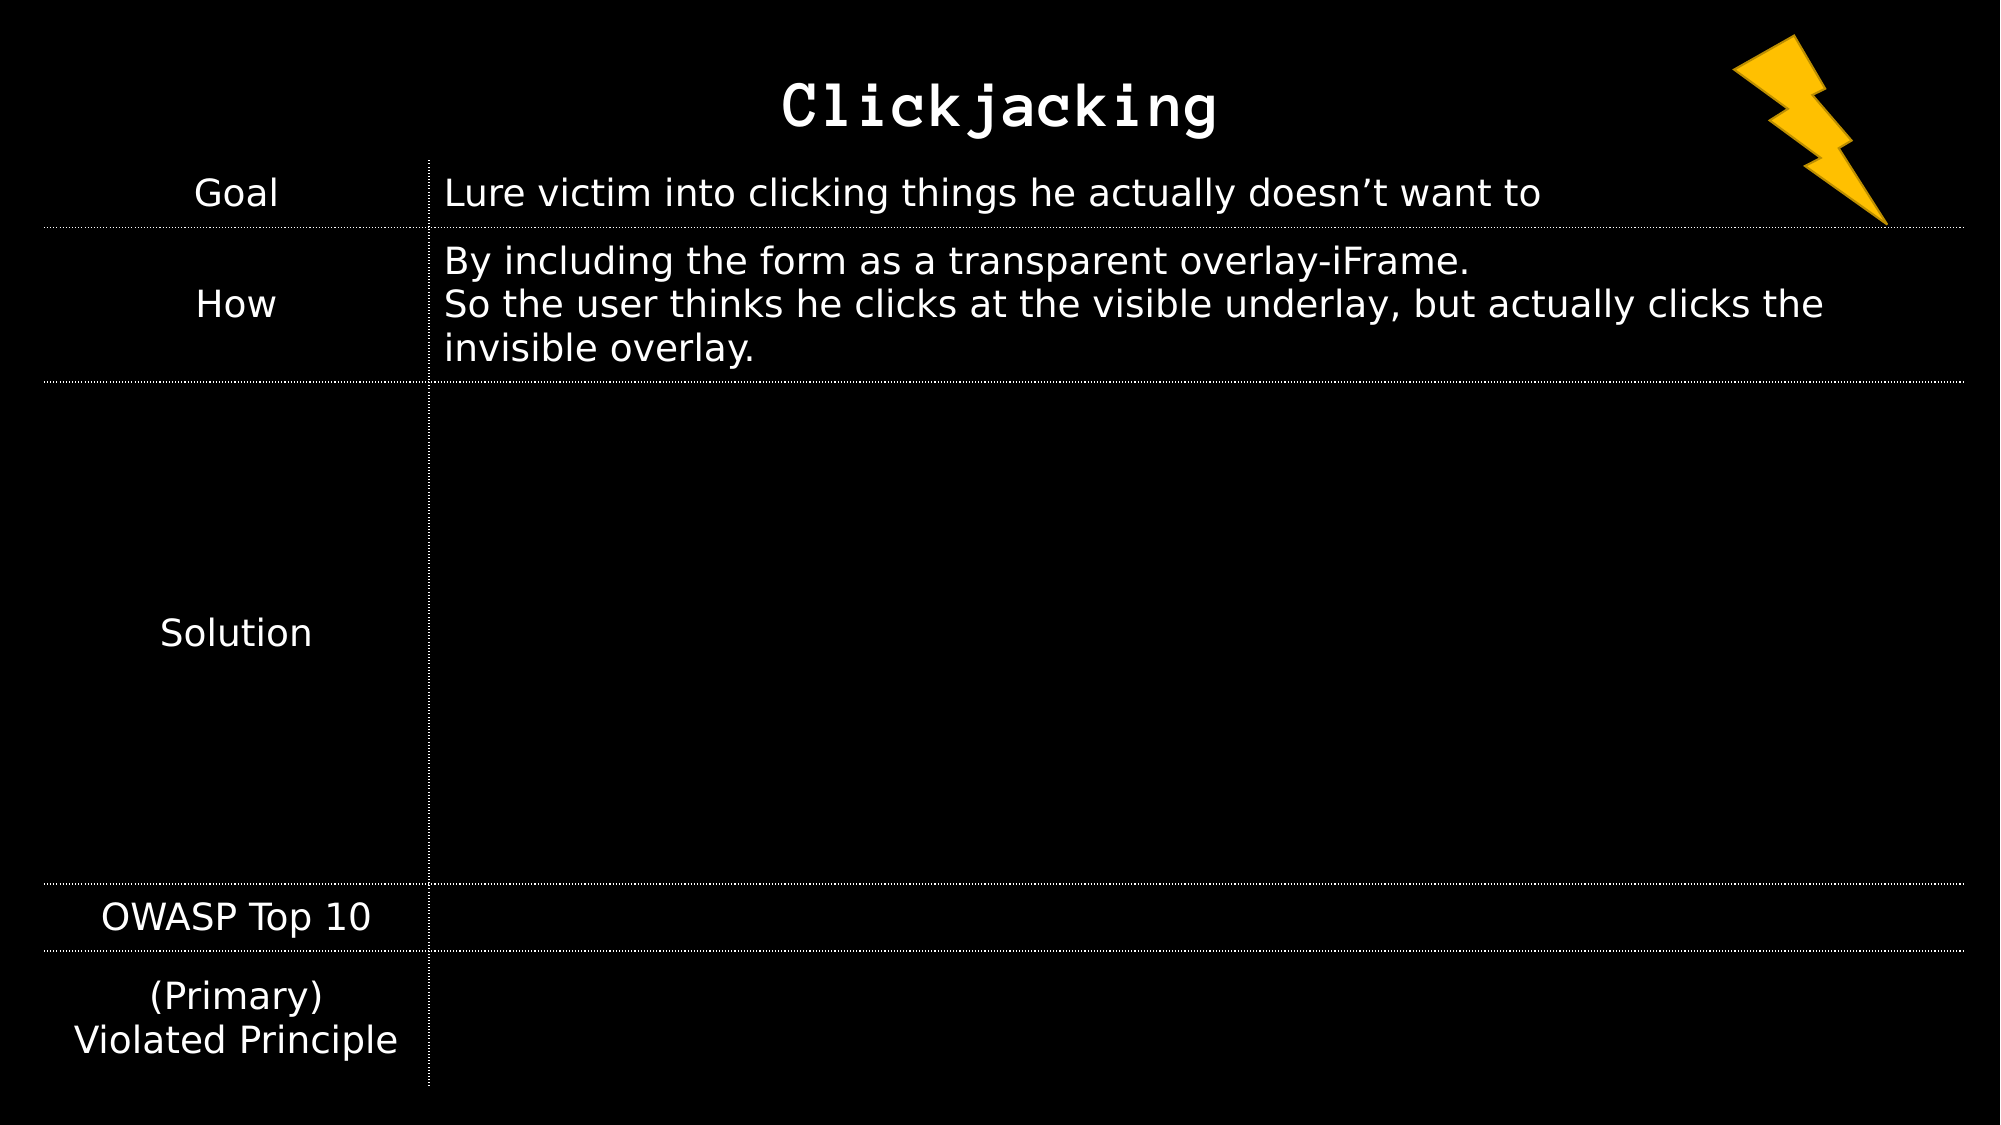

| Clickjacking | SQL Injection |
| --- | --- |
| Goal | Lure victim into clicking things he actually doesn’t want to |
| How | By including the form as a transparent overlay-iFrame. So the user thinks he clicks at the visible underlay, but actually clicks the invisible overlay. |
| Solution |  |
| OWASP Top 10 |  |
| (Primary) Violated Principle |  |
|  |
| --- |